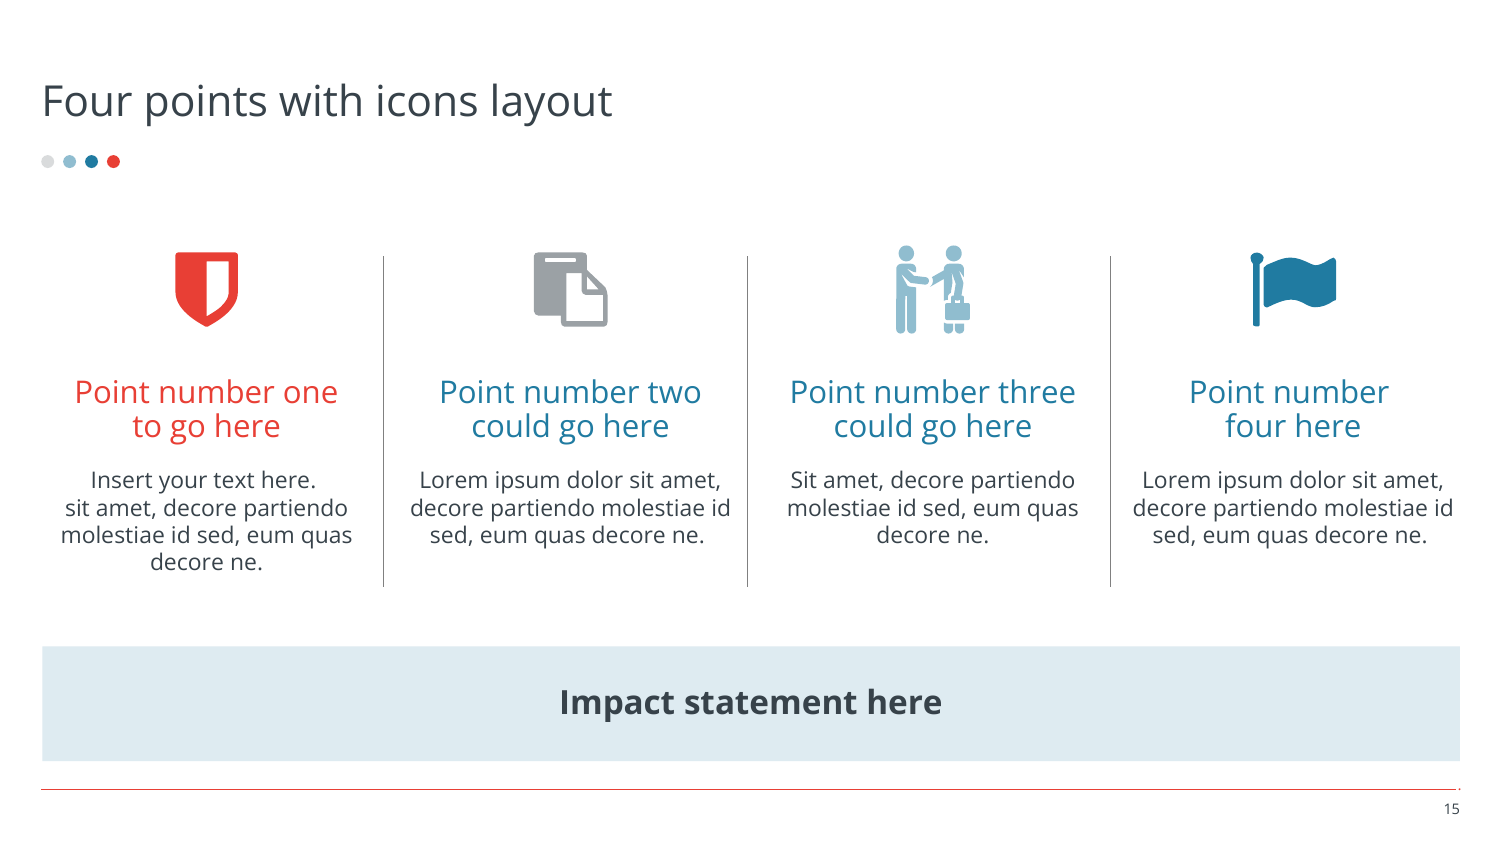

# Four points with icons layout

Point number one to go here
Point number two could go here
Point number three could go here
Point number
four here
Insert your text here.
sit amet, decore partiendo molestiae id sed, eum quas decore ne.
Lorem ipsum dolor sit amet, decore partiendo molestiae id sed, eum quas decore ne.
Sit amet, decore partiendo molestiae id sed, eum quas decore ne.
Lorem ipsum dolor sit amet, decore partiendo molestiae id sed, eum quas decore ne.
Impact statement here